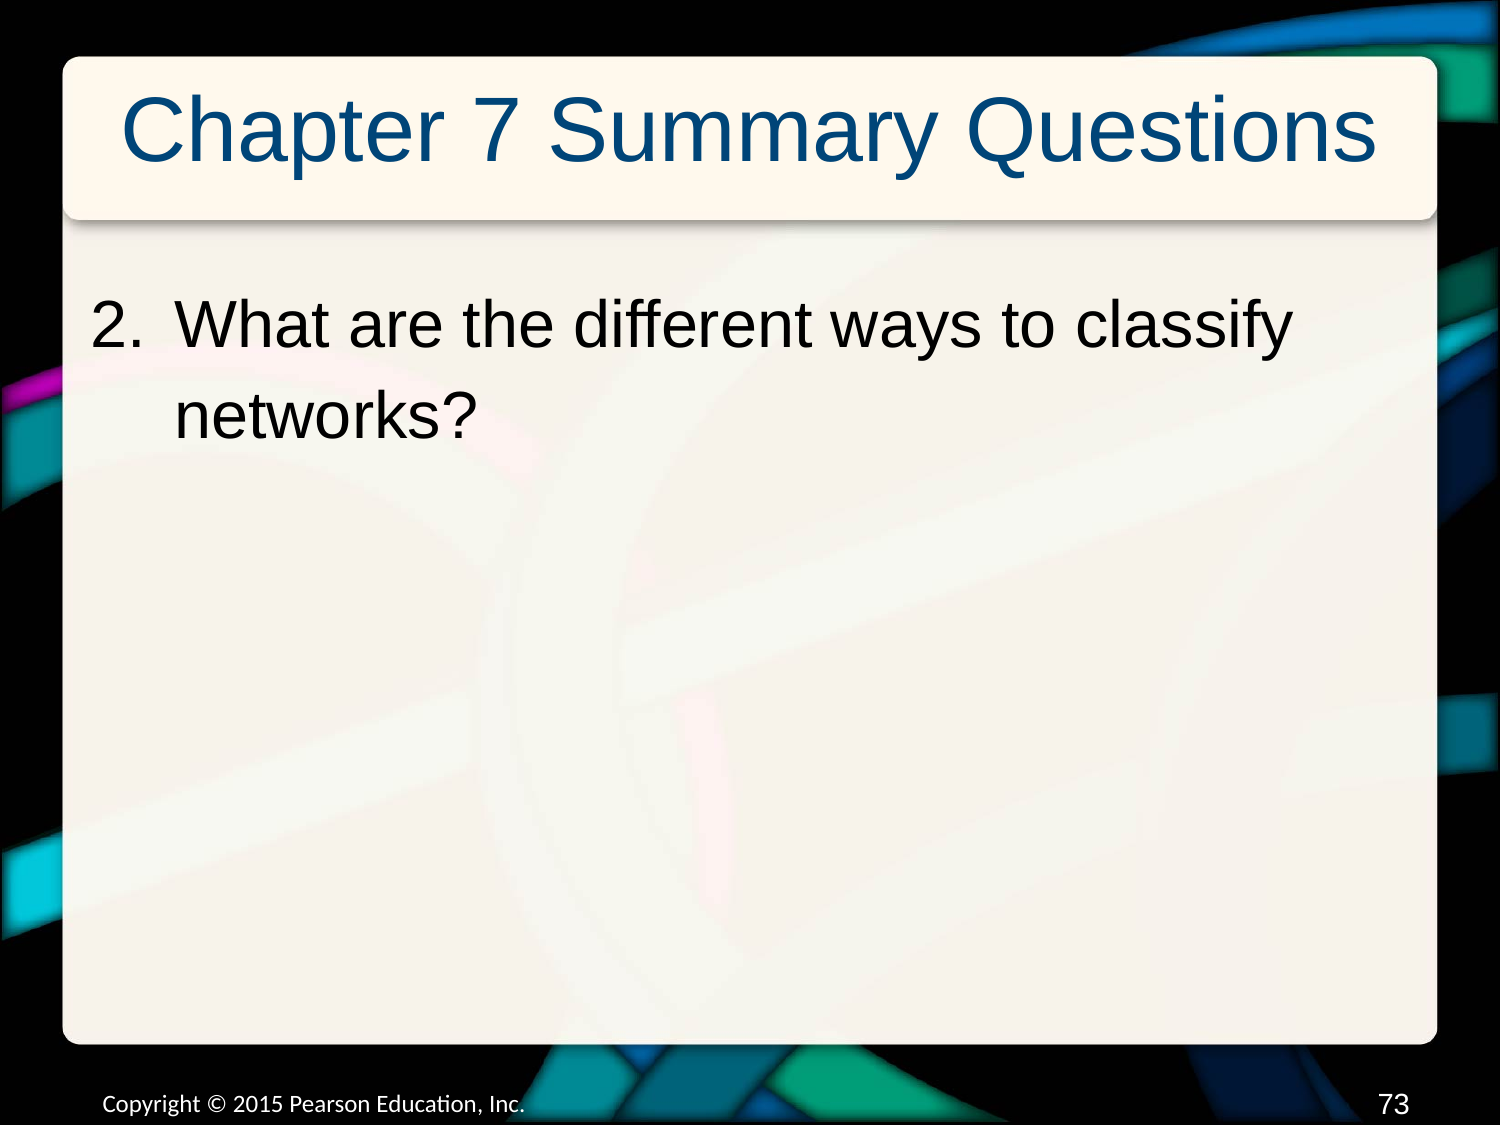

# Chapter 7 Summary Questions
What are the different ways to classify networks?
Copyright © 2015 Pearson Education, Inc.
73